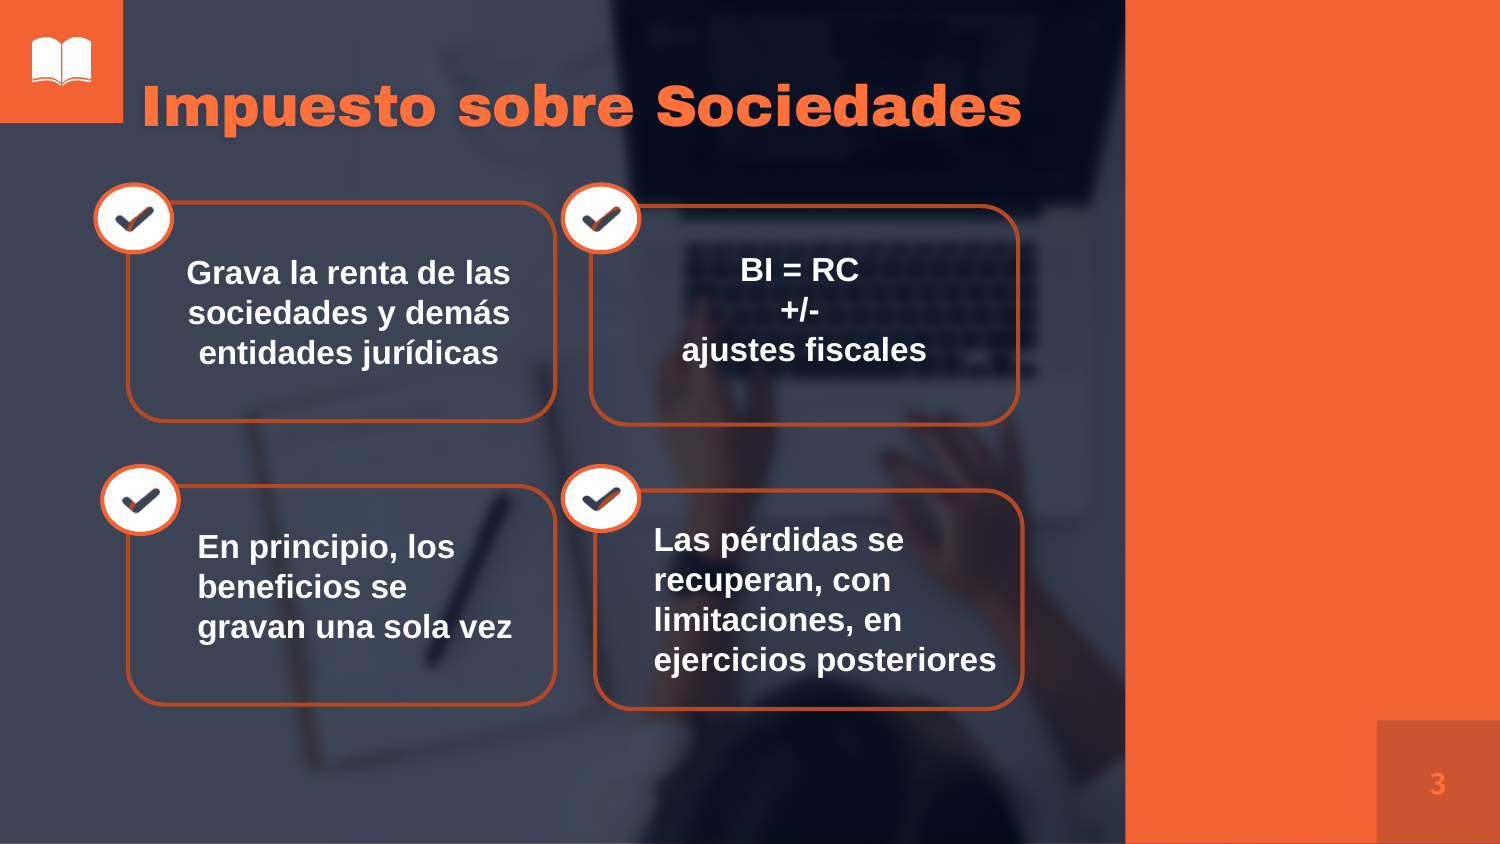

# Impuesto sobre Sociedades

BI = RC
+/-
ajustes fiscales

Grava la renta de las sociedades y demás entidades jurídicas

Las pérdidas se recuperan, con limitaciones, en ejercicios posteriores

En principio, los beneficios se gravan una sola vez

3